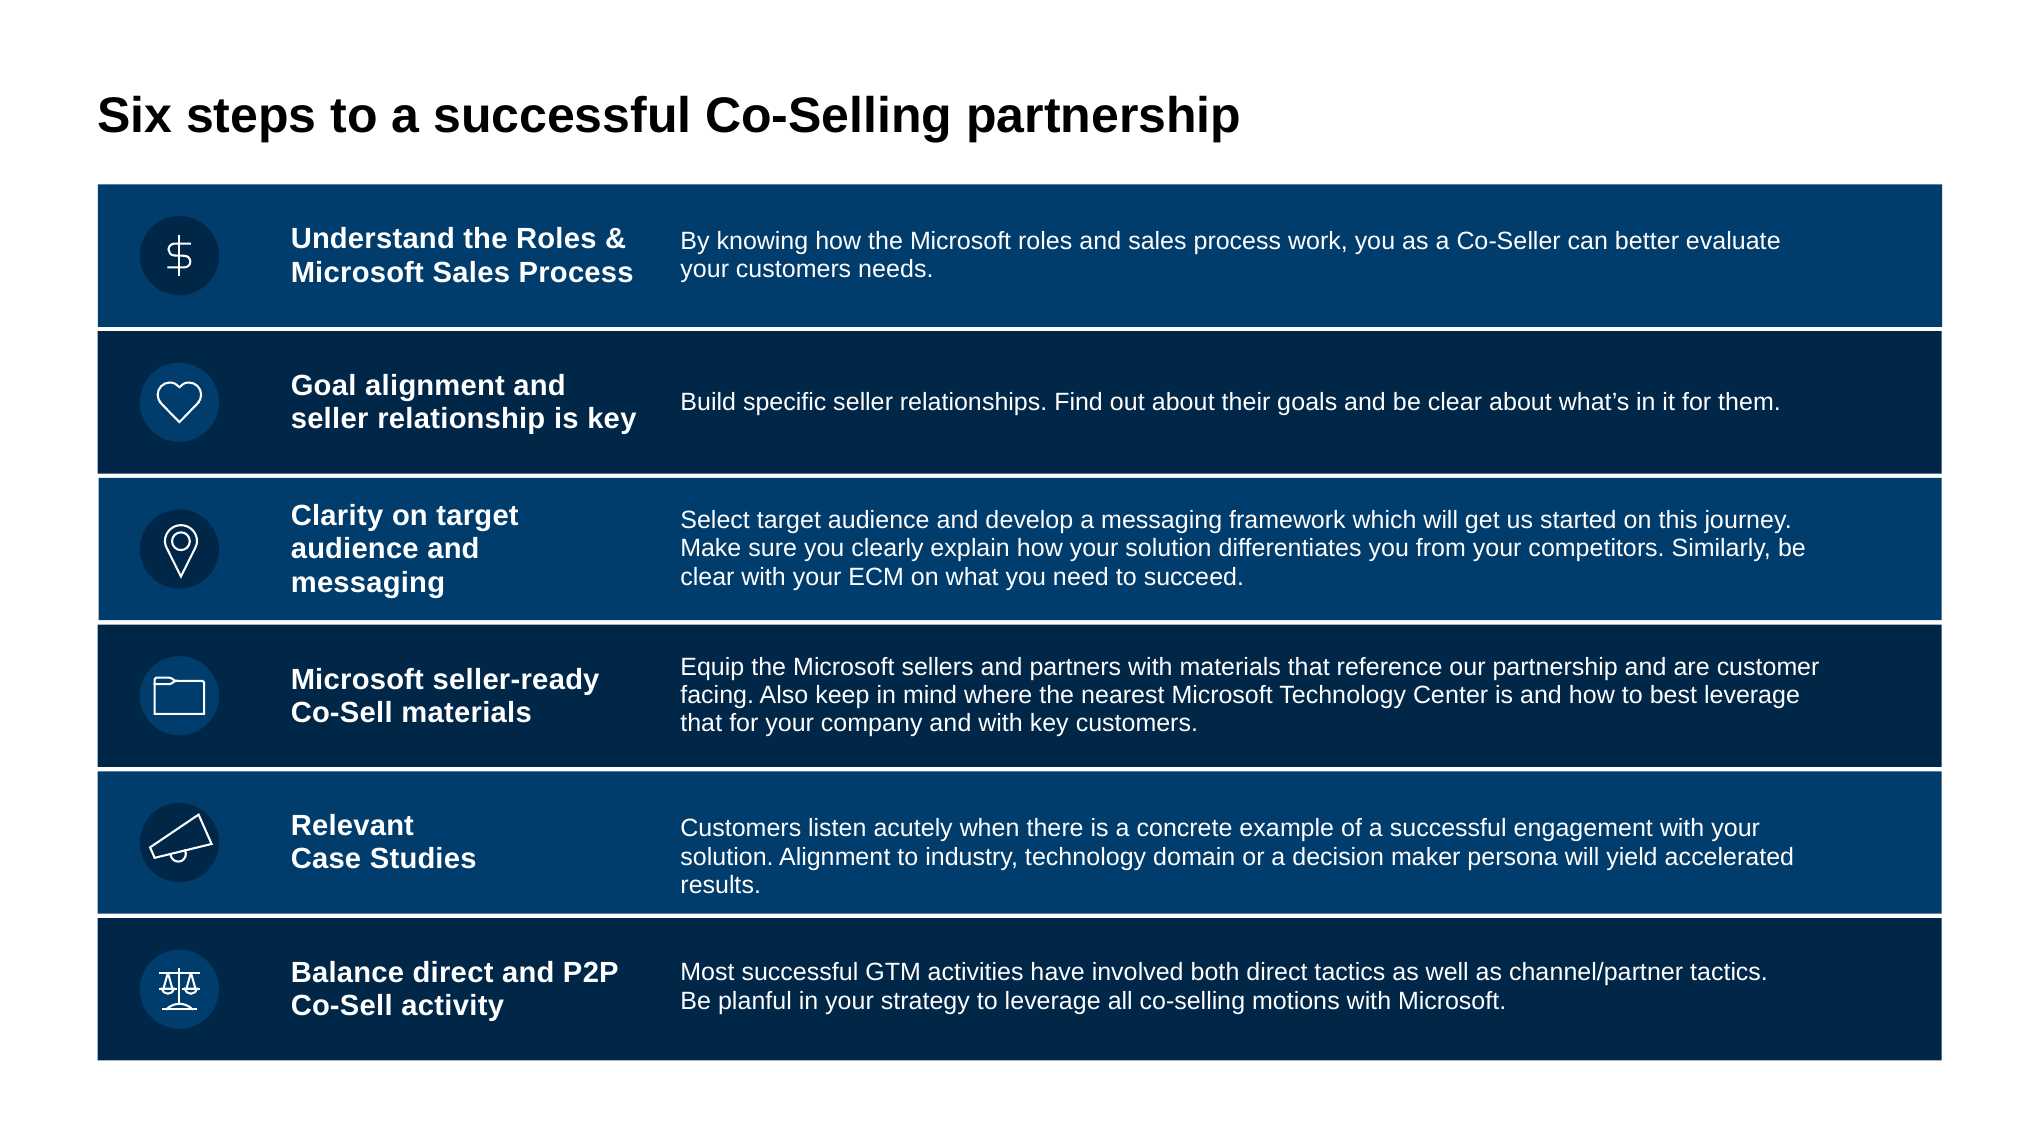

# Six steps to a successful Co-Selling partnership

Understand the Roles & Microsoft Sales Process

By knowing how the Microsoft roles and sales process work, you as a Co-Seller can better evaluate your customers needs.

Goal alignment and seller relationship is key

Build specific seller relationships. Find out about their goals and be clear about what’s in it for them.

Select target audience and develop a messaging framework which will get us started on this journey. Make sure you clearly explain how your solution differentiates you from your competitors. Similarly, be clear with your ECM on what you need to succeed.
Clarity on target audience and messaging

Equip the Microsoft sellers and partners with materials that reference our partnership and are customer facing. Also keep in mind where the nearest Microsoft Technology Center is and how to best leverage that for your company and with key customers.
Microsoft seller-ready Co-Sell materials

Relevant
Case Studies

Customers listen acutely when there is a concrete example of a successful engagement with your solution. Alignment to industry, technology domain or a decision maker persona will yield accelerated results.

Balance direct and P2P Co-Sell activity

Most successful GTM activities have involved both direct tactics as well as channel/partner tactics.  Be planful in your strategy to leverage all co-selling motions with Microsoft.